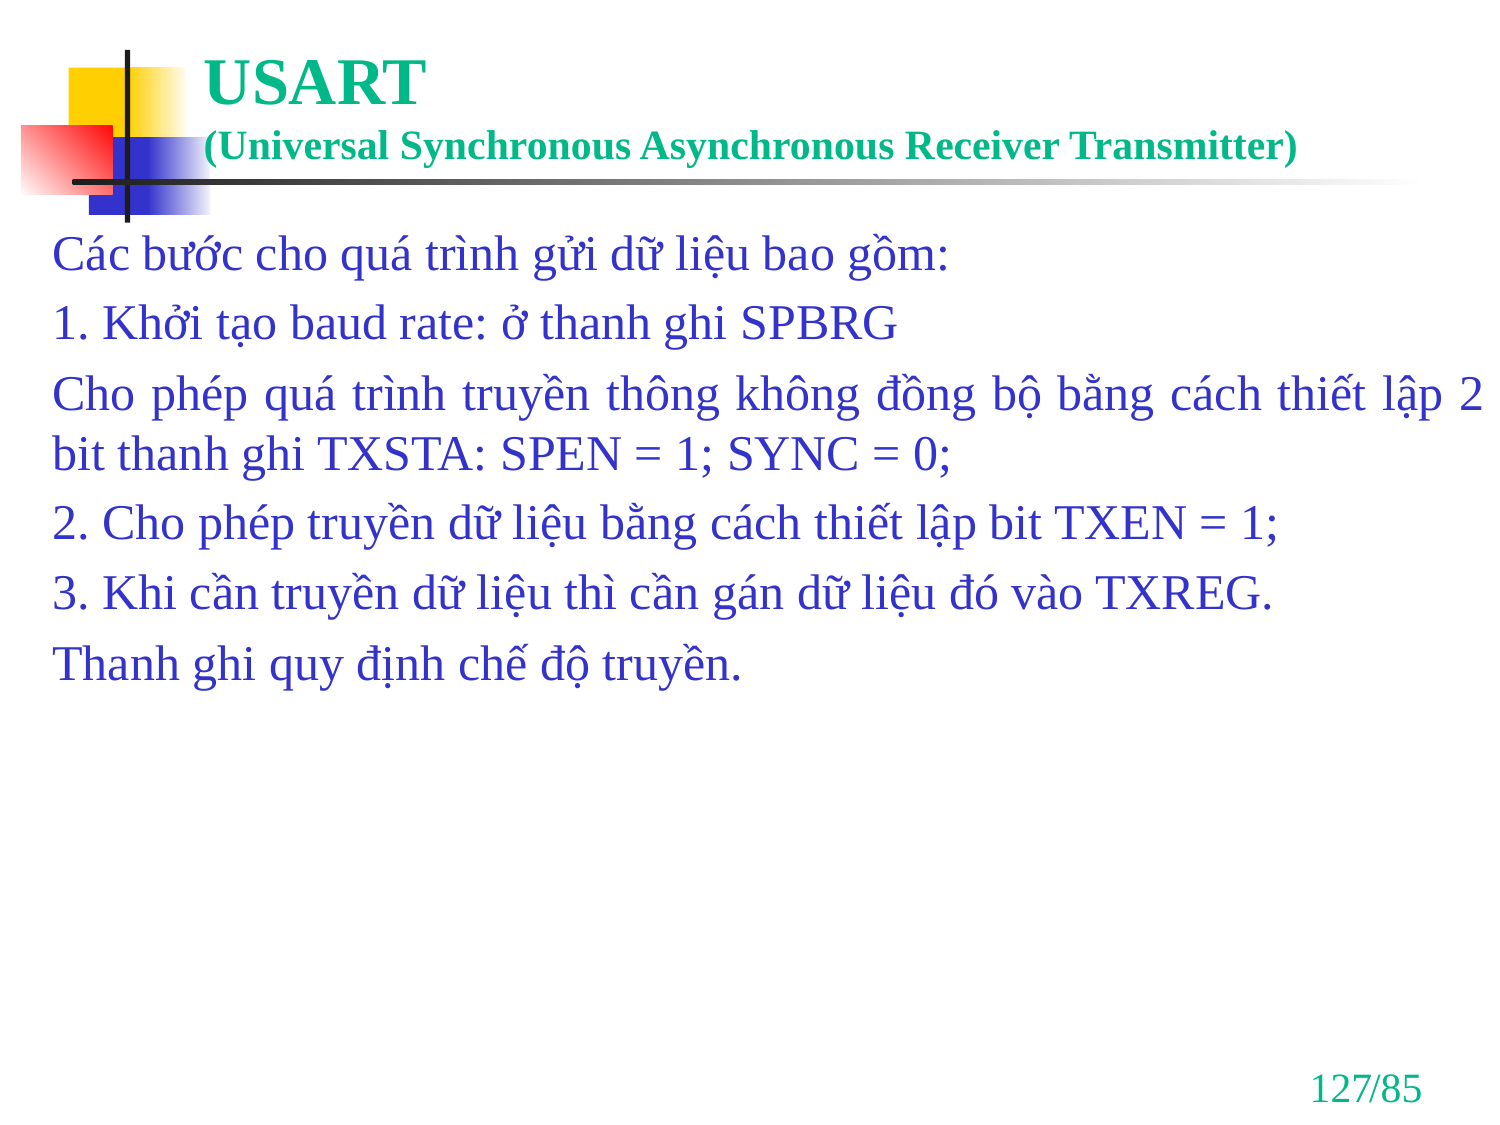

# USART (Universal Synchronous Asynchronous Receiver Transmitter)
Các bước cho quá trình gửi dữ liệu bao gồm:
1. Khởi tạo baud rate: ở thanh ghi SPBRG
Cho phép quá trình truyền thông không đồng bộ bằng cách thiết lập 2 bit thanh ghi TXSTA: SPEN = 1; SYNC = 0;
2. Cho phép truyền dữ liệu bằng cách thiết lập bit TXEN = 1;
3. Khi cần truyền dữ liệu thì cần gán dữ liệu đó vào TXREG.
Thanh ghi quy định chế độ truyền.

127